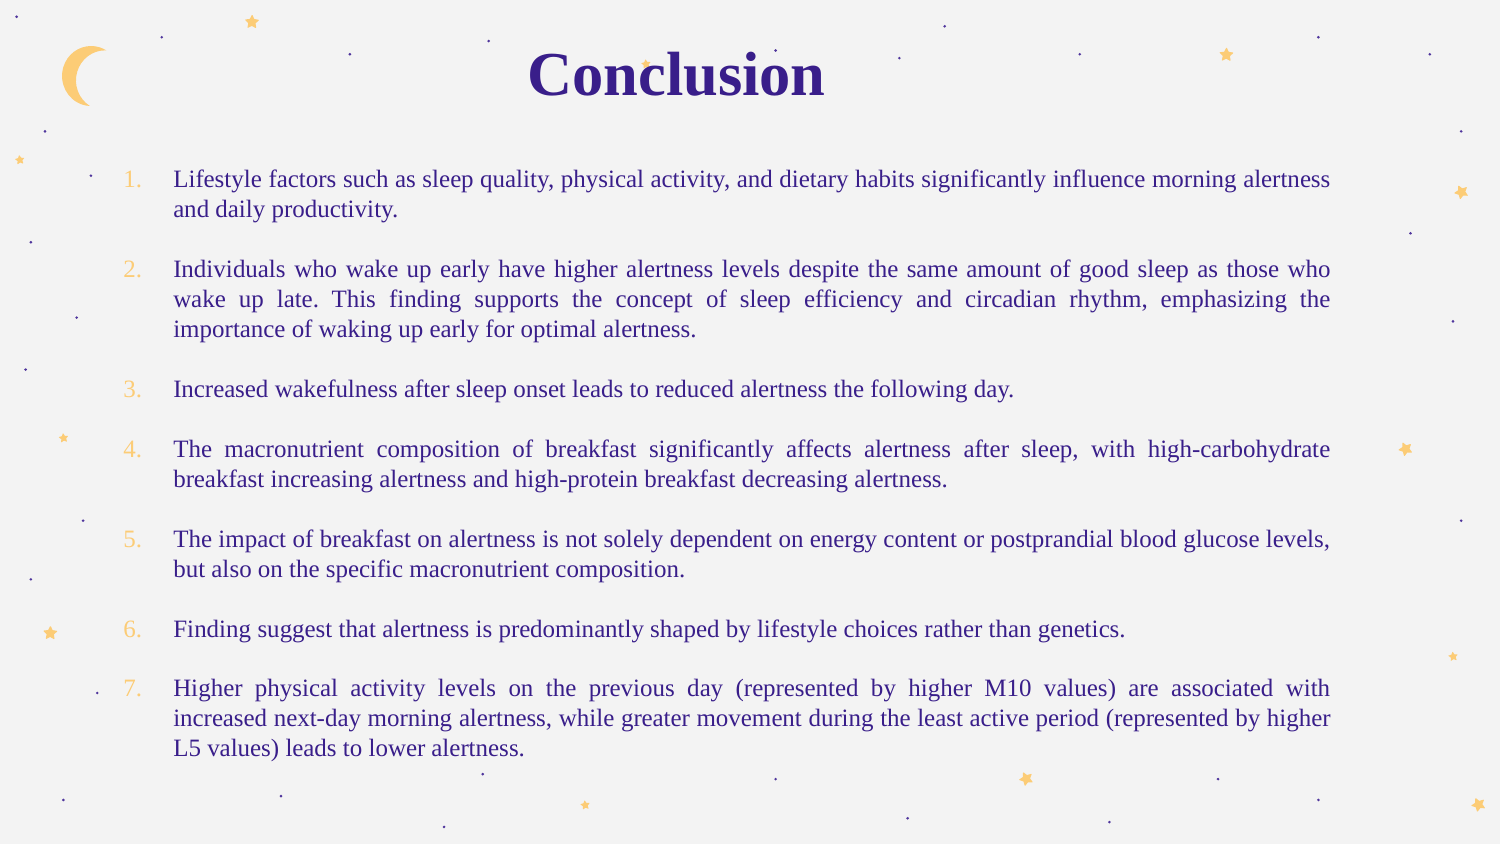

# Conclusion
Lifestyle factors such as sleep quality, physical activity, and dietary habits significantly influence morning alertness and daily productivity.

Individuals who wake up early have higher alertness levels despite the same amount of good sleep as those who wake up late. This finding supports the concept of sleep efficiency and circadian rhythm, emphasizing the importance of waking up early for optimal alertness.

Increased wakefulness after sleep onset leads to reduced alertness the following day.

The macronutrient composition of breakfast significantly affects alertness after sleep, with high-carbohydrate breakfast increasing alertness and high-protein breakfast decreasing alertness.

The impact of breakfast on alertness is not solely dependent on energy content or postprandial blood glucose levels, but also on the specific macronutrient composition.

Finding suggest that alertness is predominantly shaped by lifestyle choices rather than genetics.

Higher physical activity levels on the previous day (represented by higher M10 values) are associated with increased next-day morning alertness, while greater movement during the least active period (represented by higher L5 values) leads to lower alertness.